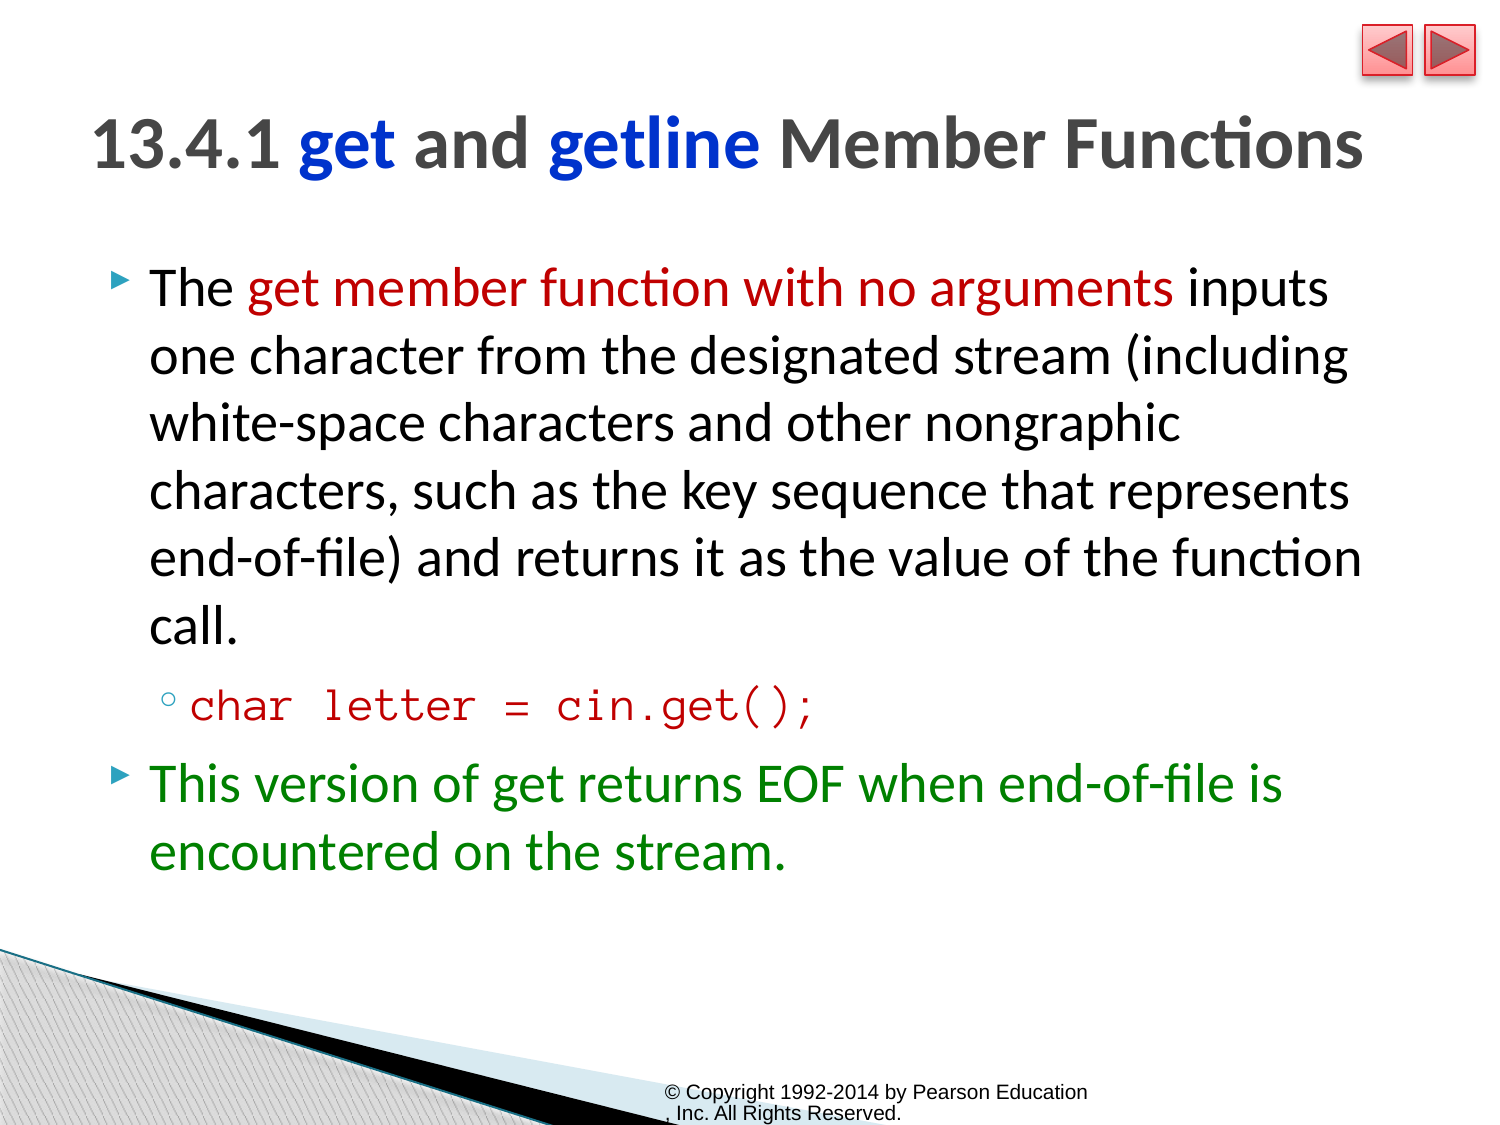

# 13.4.1 get and getline Member Functions
The get member function with no arguments inputs one character from the designated stream (including white-space characters and other nongraphic characters, such as the key sequence that represents end-of-file) and returns it as the value of the function call.
char letter = cin.get();
This version of get returns EOF when end-of-file is encountered on the stream.
© Copyright 1992-2014 by Pearson Education, Inc. All Rights Reserved.